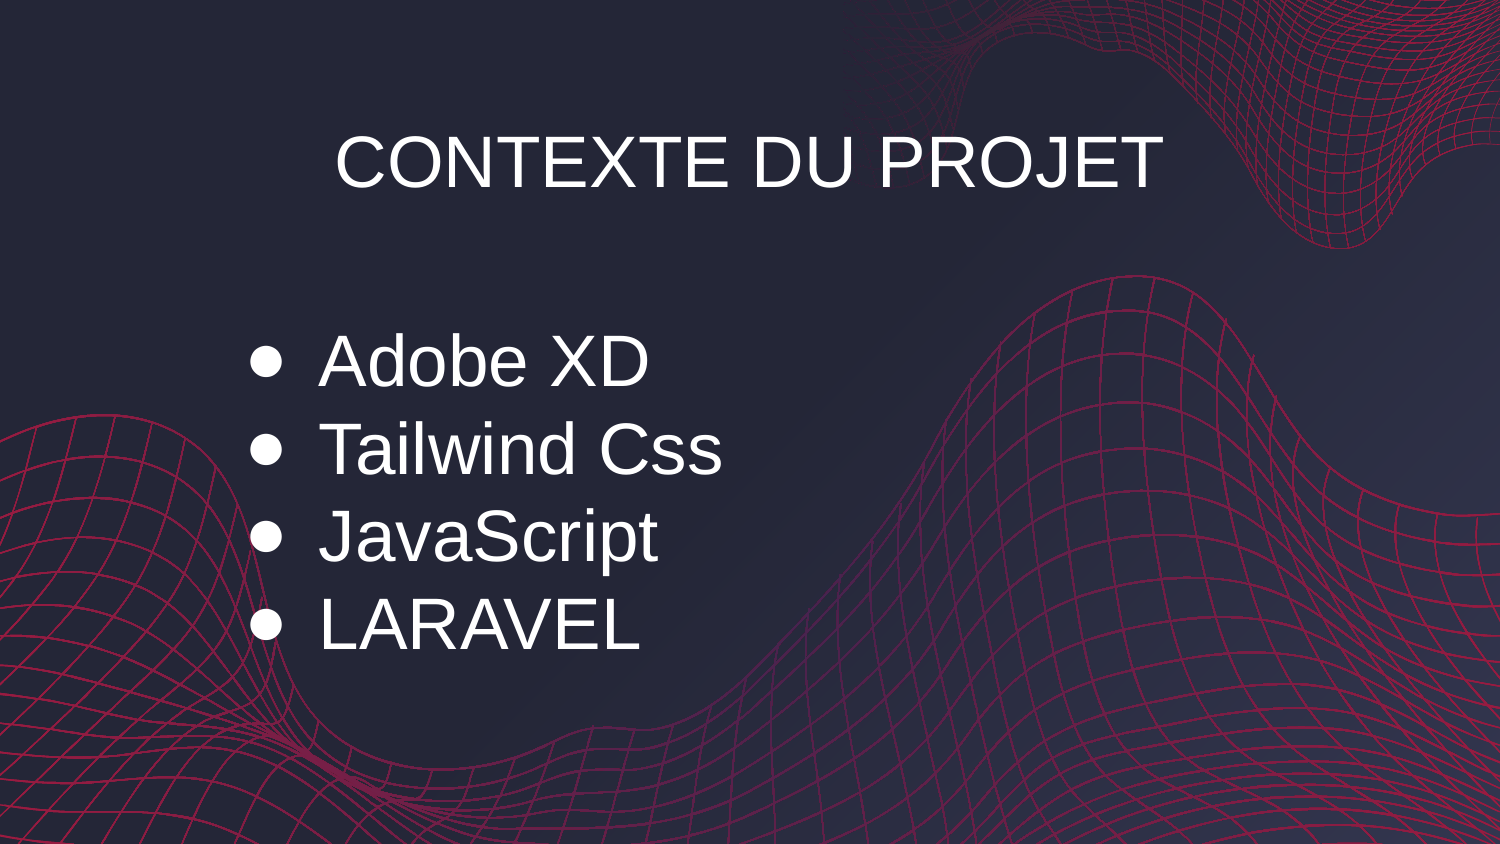

CONTEXTE DU PROJET
Adobe XD
Tailwind Css
JavaScript
LARAVEL